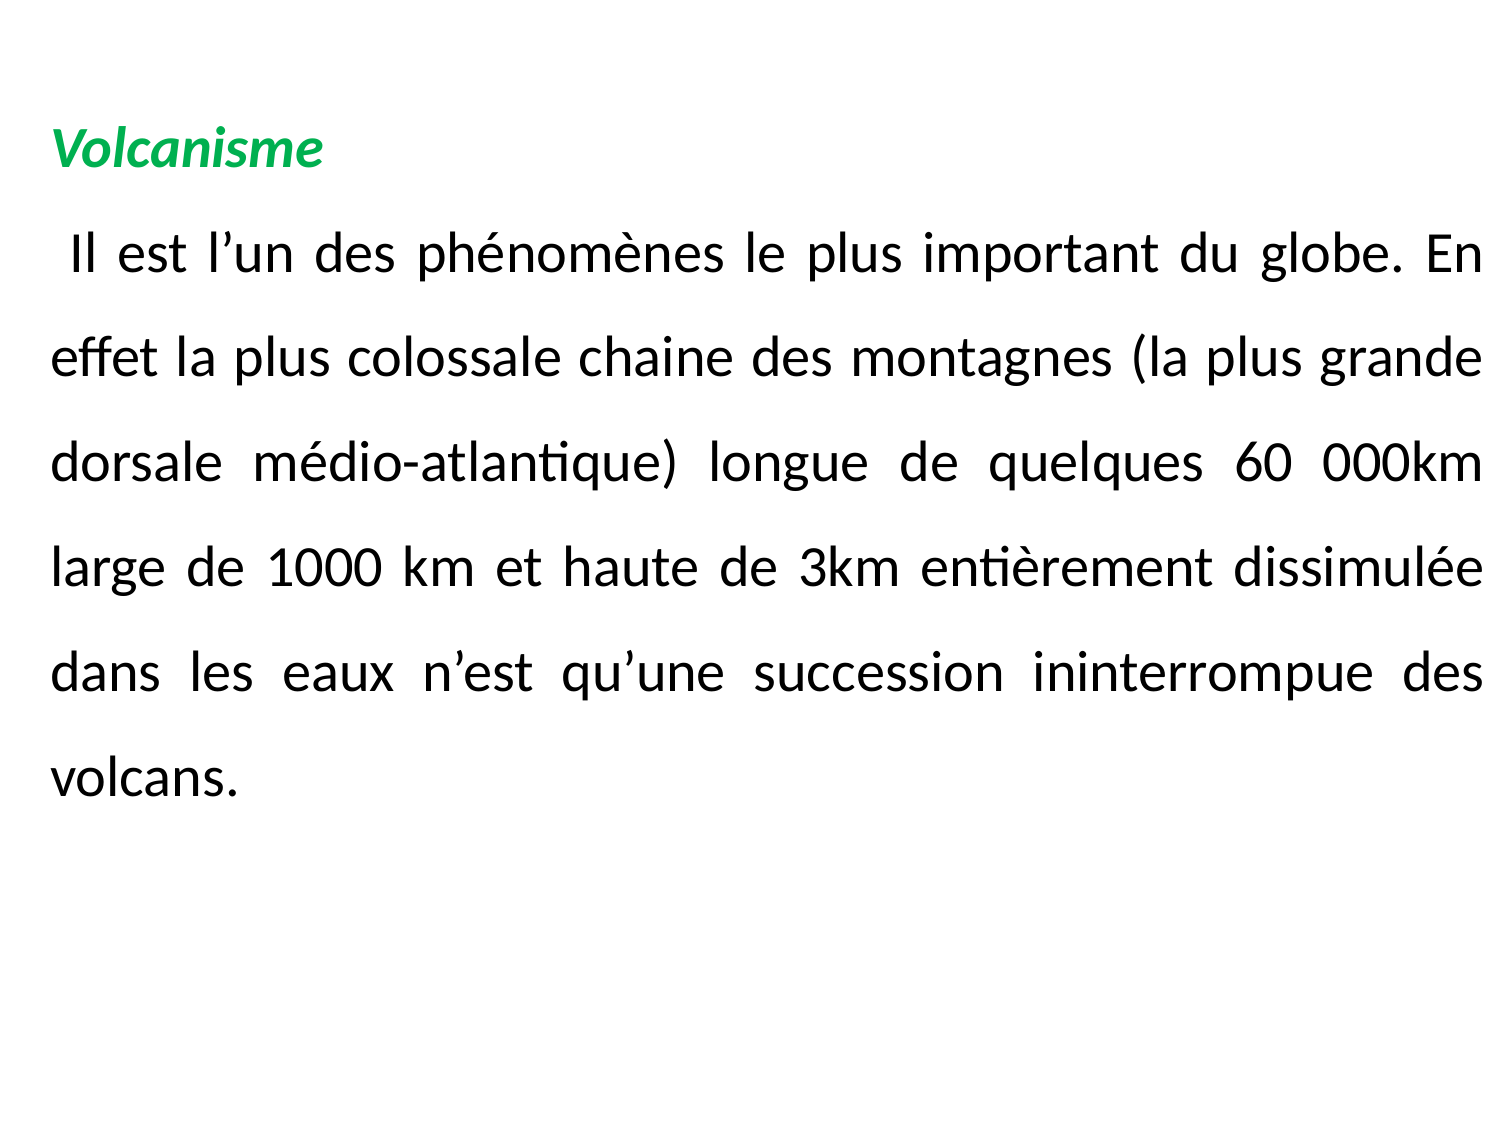

Volcanisme
 Il est l’un des phénomènes le plus important du globe. En effet la plus colossale chaine des montagnes (la plus grande dorsale médio-atlantique) longue de quelques 60 000km large de 1000 km et haute de 3km entièrement dissimulée dans les eaux n’est qu’une succession ininterrompue des volcans.